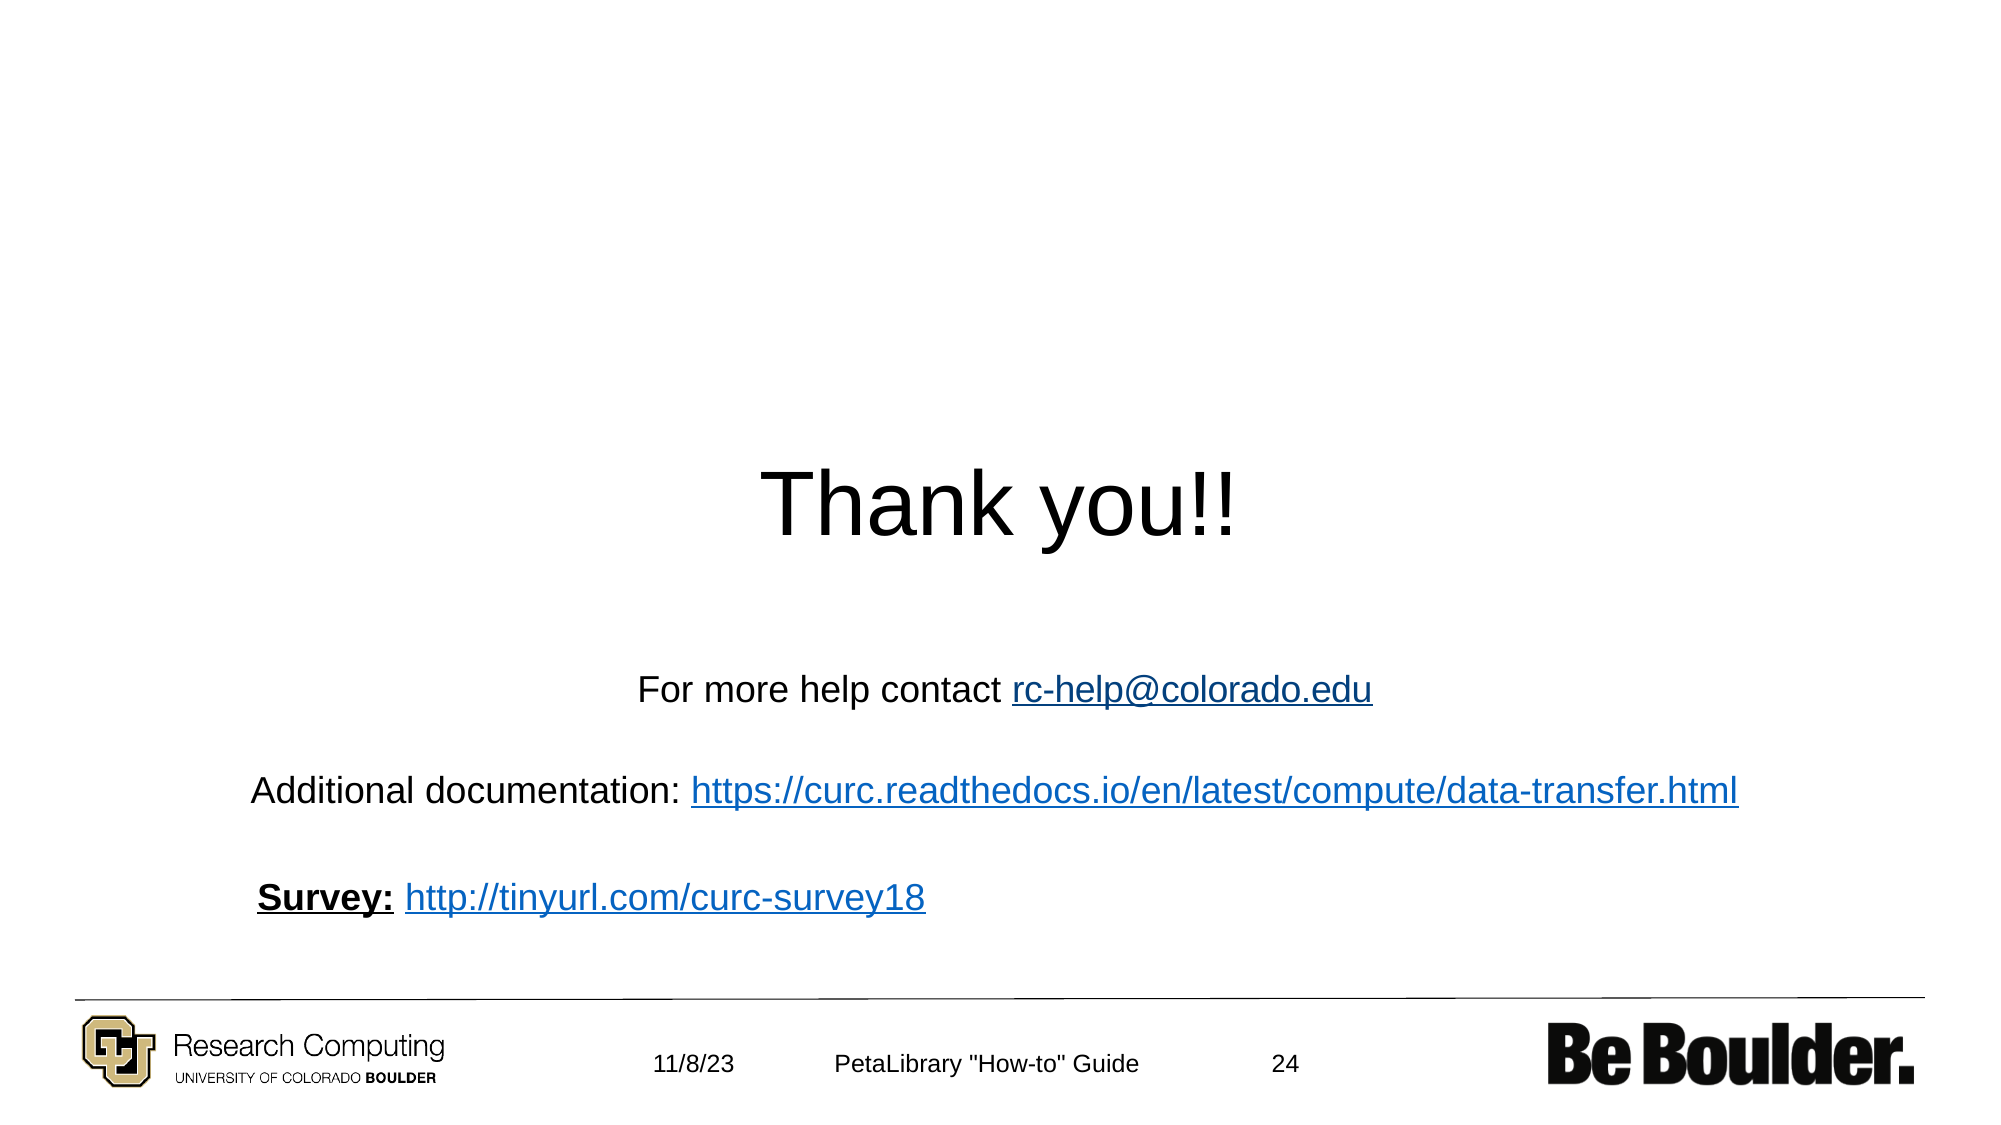

Thank you!!
For more help contact rc-help@colorado.edu
Additional documentation: https://curc.readthedocs.io/en/latest/compute/data-transfer.html
Survey: http://tinyurl.com/curc-survey18
11/8/23
24
PetaLibrary "How-to" Guide